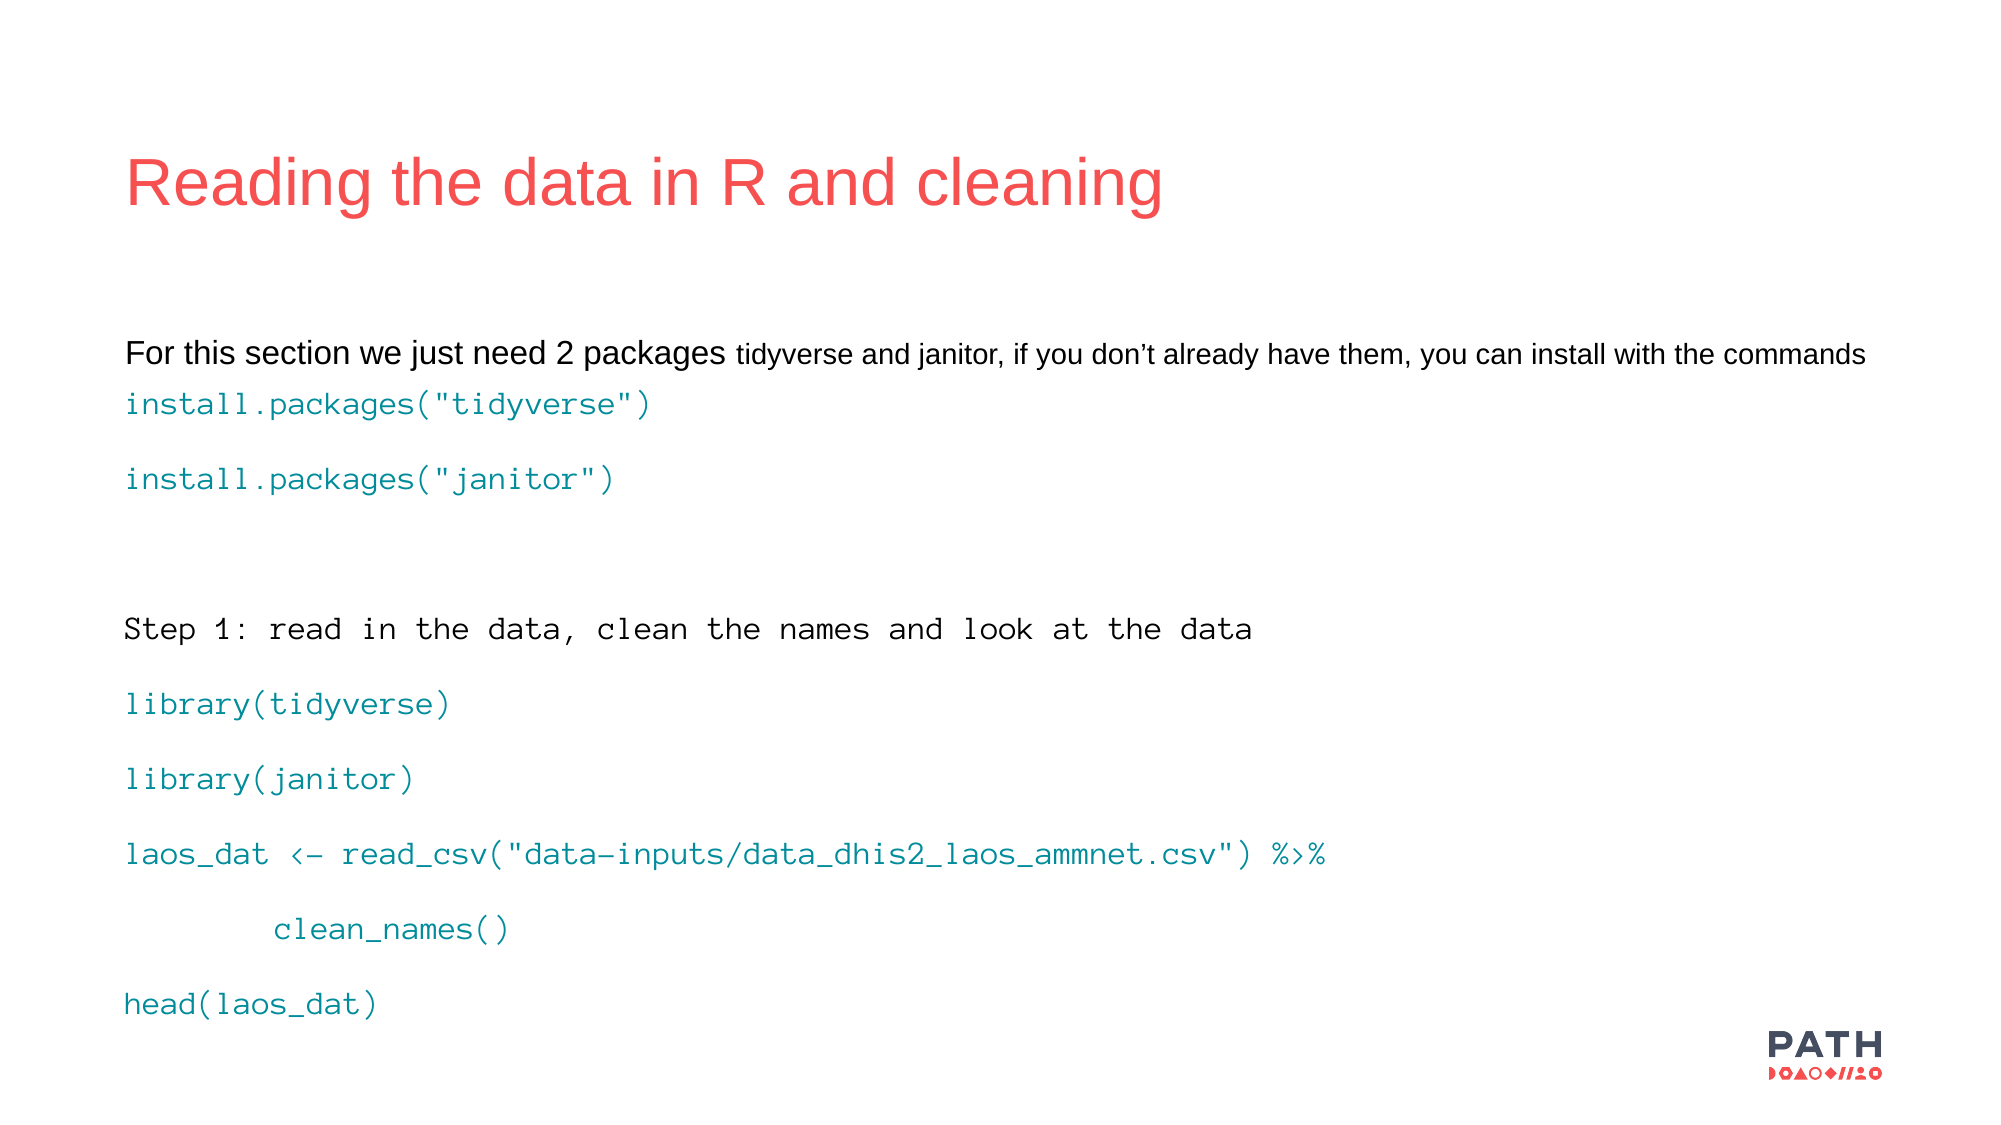

Reading the data in R and cleaning
For this section we just need 2 packages tidyverse and janitor, if you don’t already have them, you can install with the commands
install.packages("tidyverse")
install.packages("janitor")

Step 1: read in the data, clean the names and look at the data
library(tidyverse)
library(janitor)
laos_dat <- read_csv("data-inputs/data_dhis2_laos_ammnet.csv") %>%
	clean_names()
head(laos_dat)